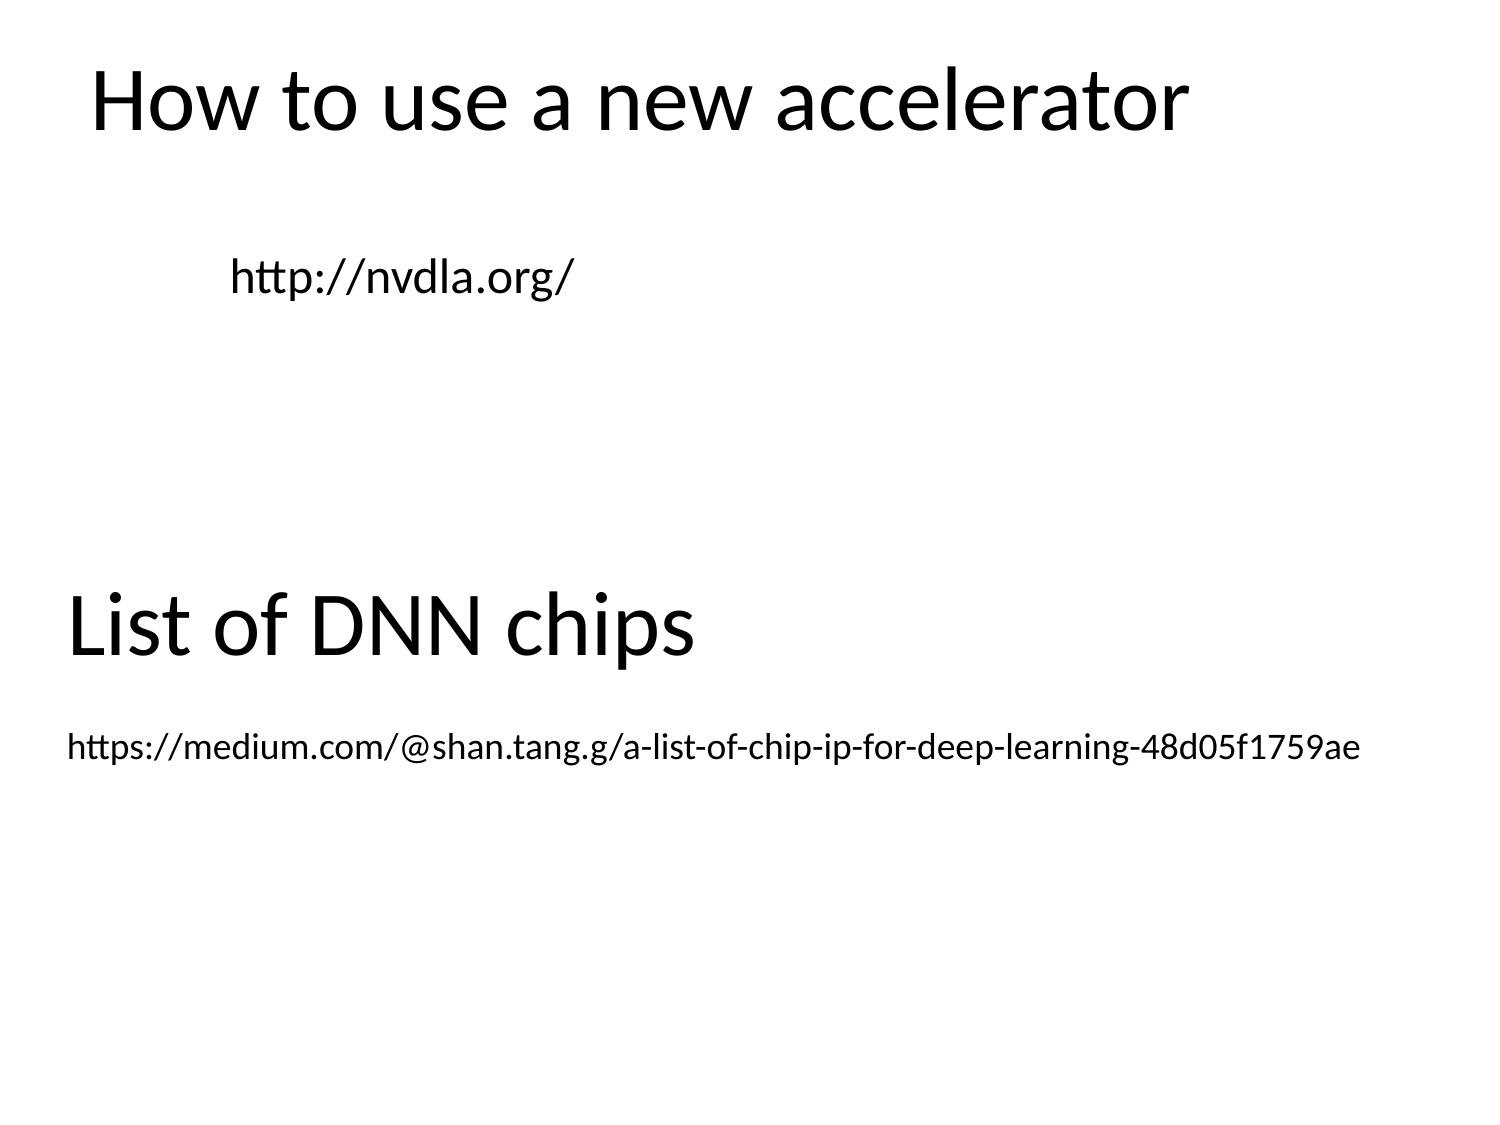

# How to use a new accelerator
http://nvdla.org/
List of DNN chips
https://medium.com/@shan.tang.g/a-list-of-chip-ip-for-deep-learning-48d05f1759ae